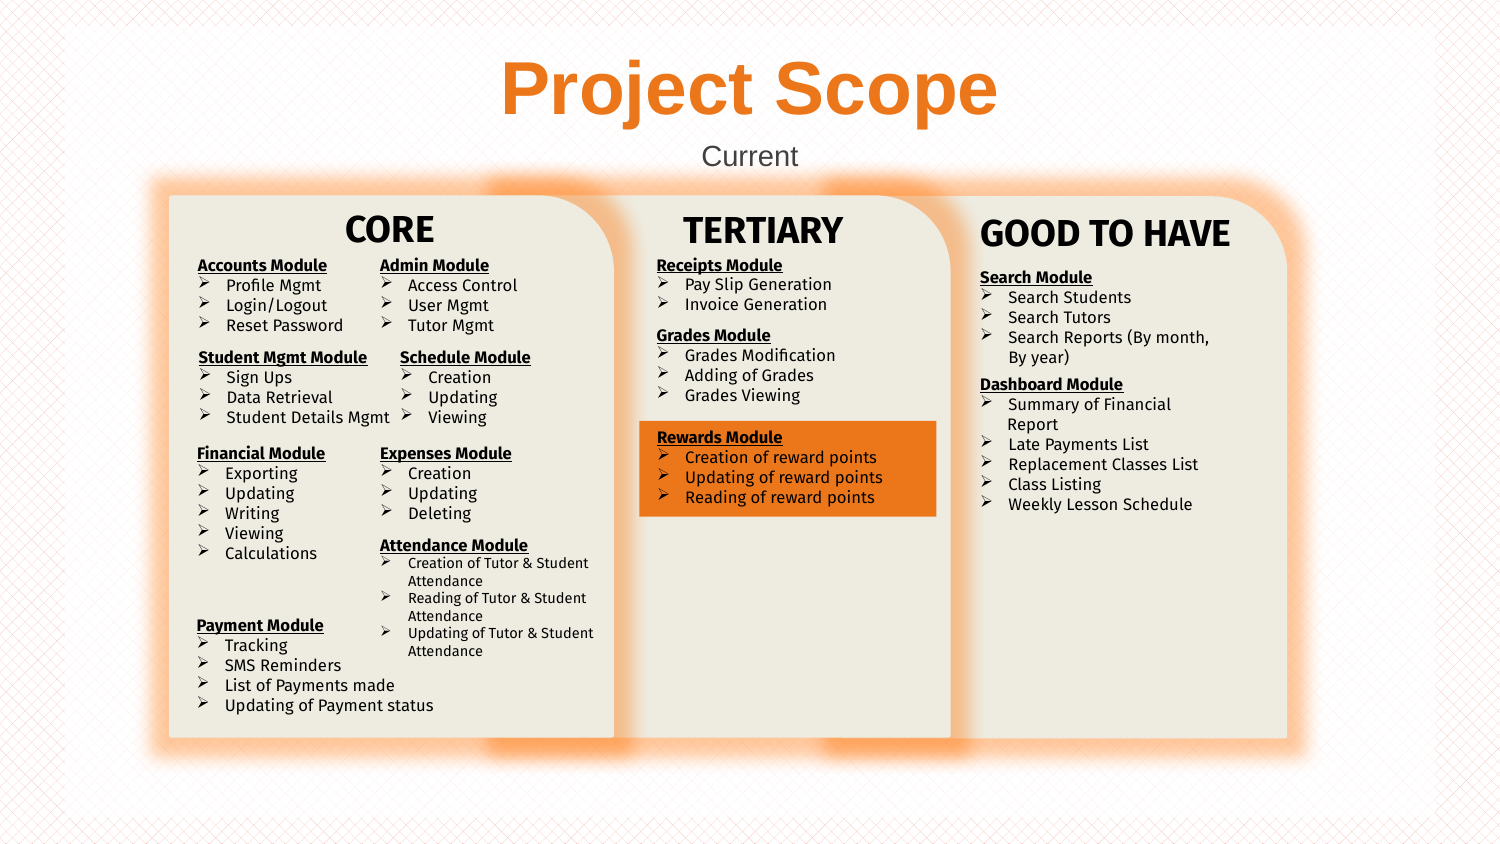

Project Scope
Current

CORE
TERTIARY

GOOD TO HAVE
Receipts Module
Pay Slip Generation
Invoice Generation
Accounts Module
Profile Mgmt
Login/Logout
Reset Password
Admin Module
Access Control
User Mgmt
Tutor Mgmt
Search Module
Search Students
Search Tutors
Search Reports (By month, By year)
Grades Module
Grades Modification
Adding of Grades
Grades Viewing
Student Mgmt Module
Sign Ups
Data Retrieval
Student Details Mgmt
Schedule Module
Creation
Updating
Viewing
Dashboard Module
Summary of Financial
      Report
Late Payments List
Replacement Classes List
Class Listing
Weekly Lesson Schedule
Rewards Module
Creation of reward points
Updating of reward points
Reading of reward points

Financial Module
Exporting
Updating
Writing
Viewing
Calculations
Expenses Module
Creation
Updating
Deleting
Attendance Module
Creation of Tutor & Student Attendance
Reading of Tutor & Student Attendance
Updating of Tutor & Student Attendance
Payment Module
Tracking
SMS Reminders
List of Payments made
Updating of Payment status